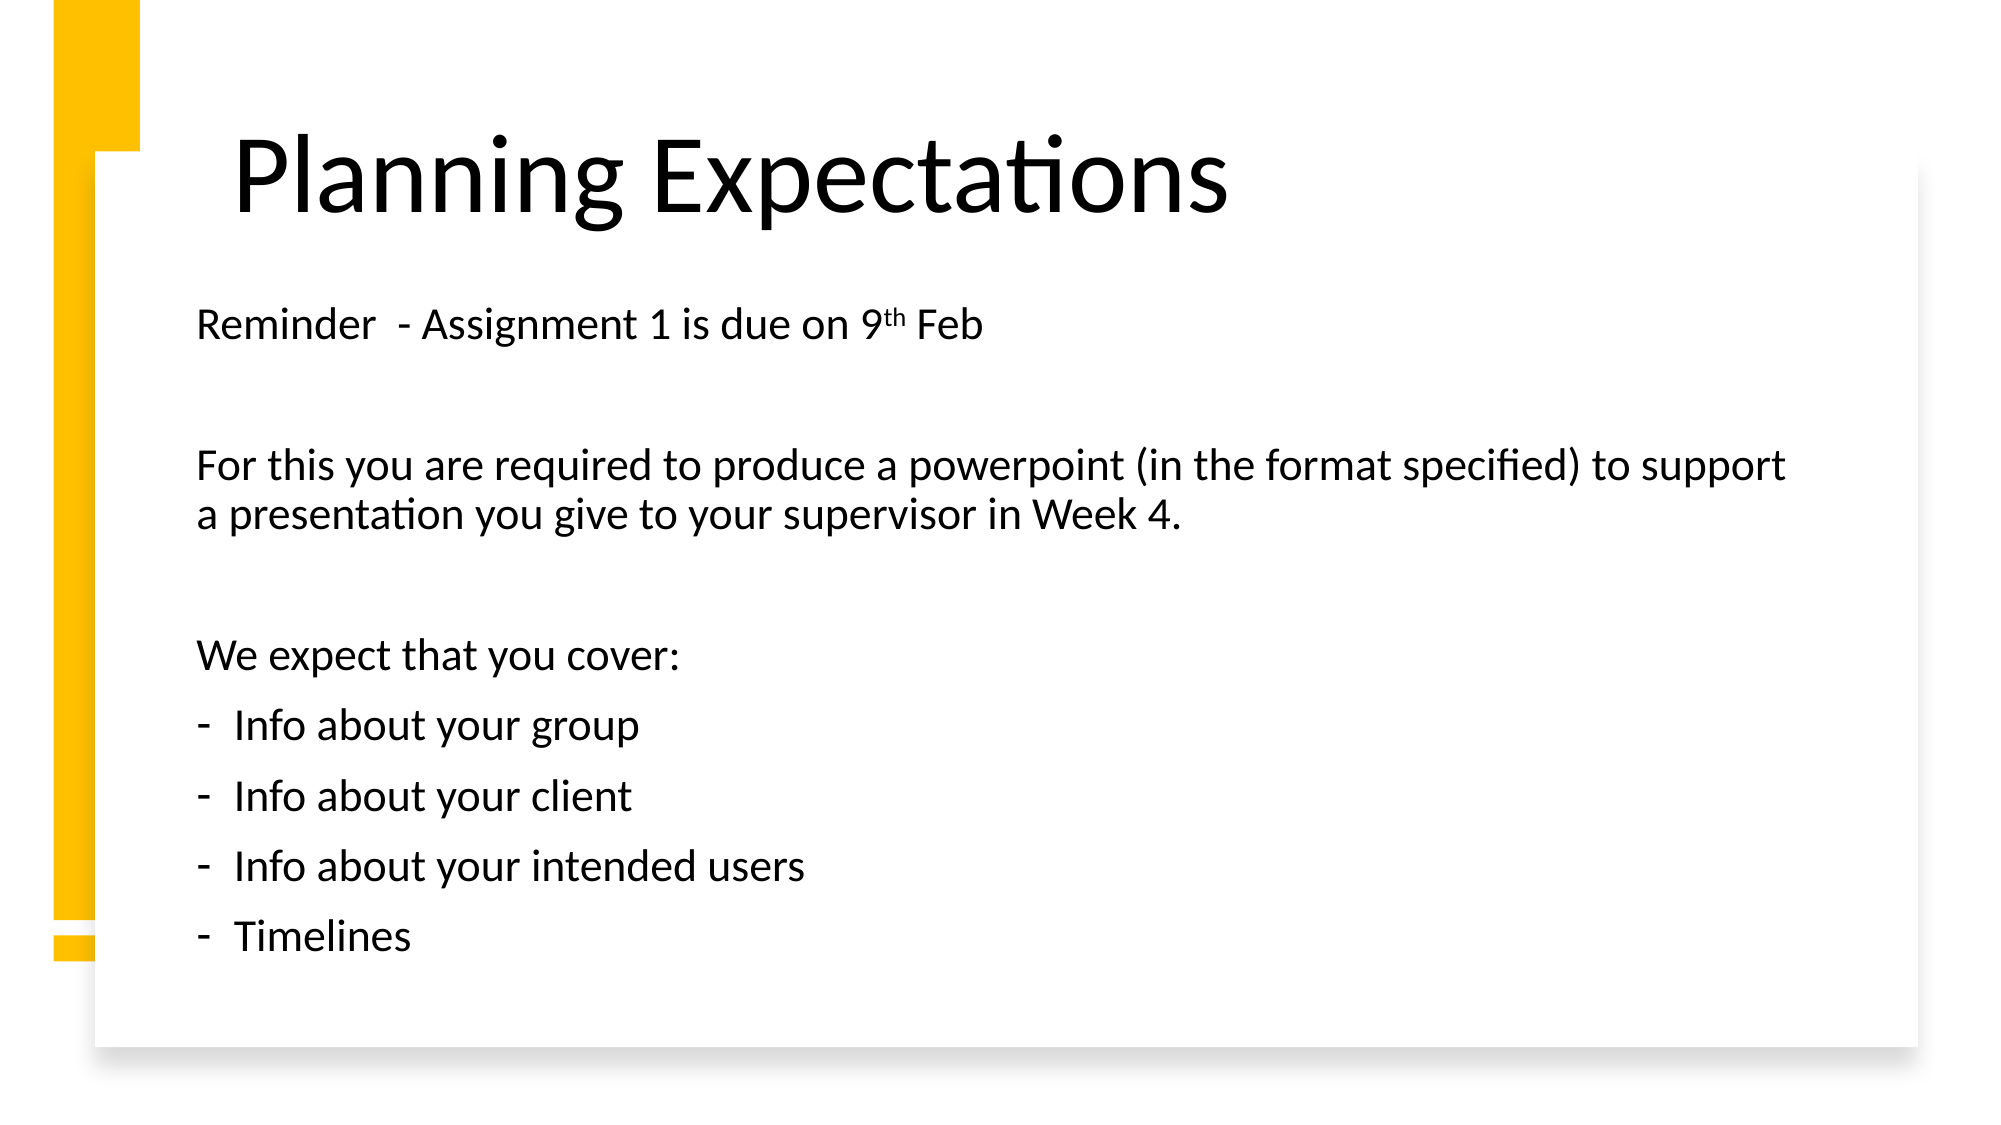

# Planning Expectations

Reminder  - Assignment 1 is due on 9th Feb

For this you are required to produce a powerpoint (in the format specified) to support a presentation you give to your supervisor in Week 4.

We expect that you cover:
Info about your group
Info about your client
Info about your intended users
Timelines